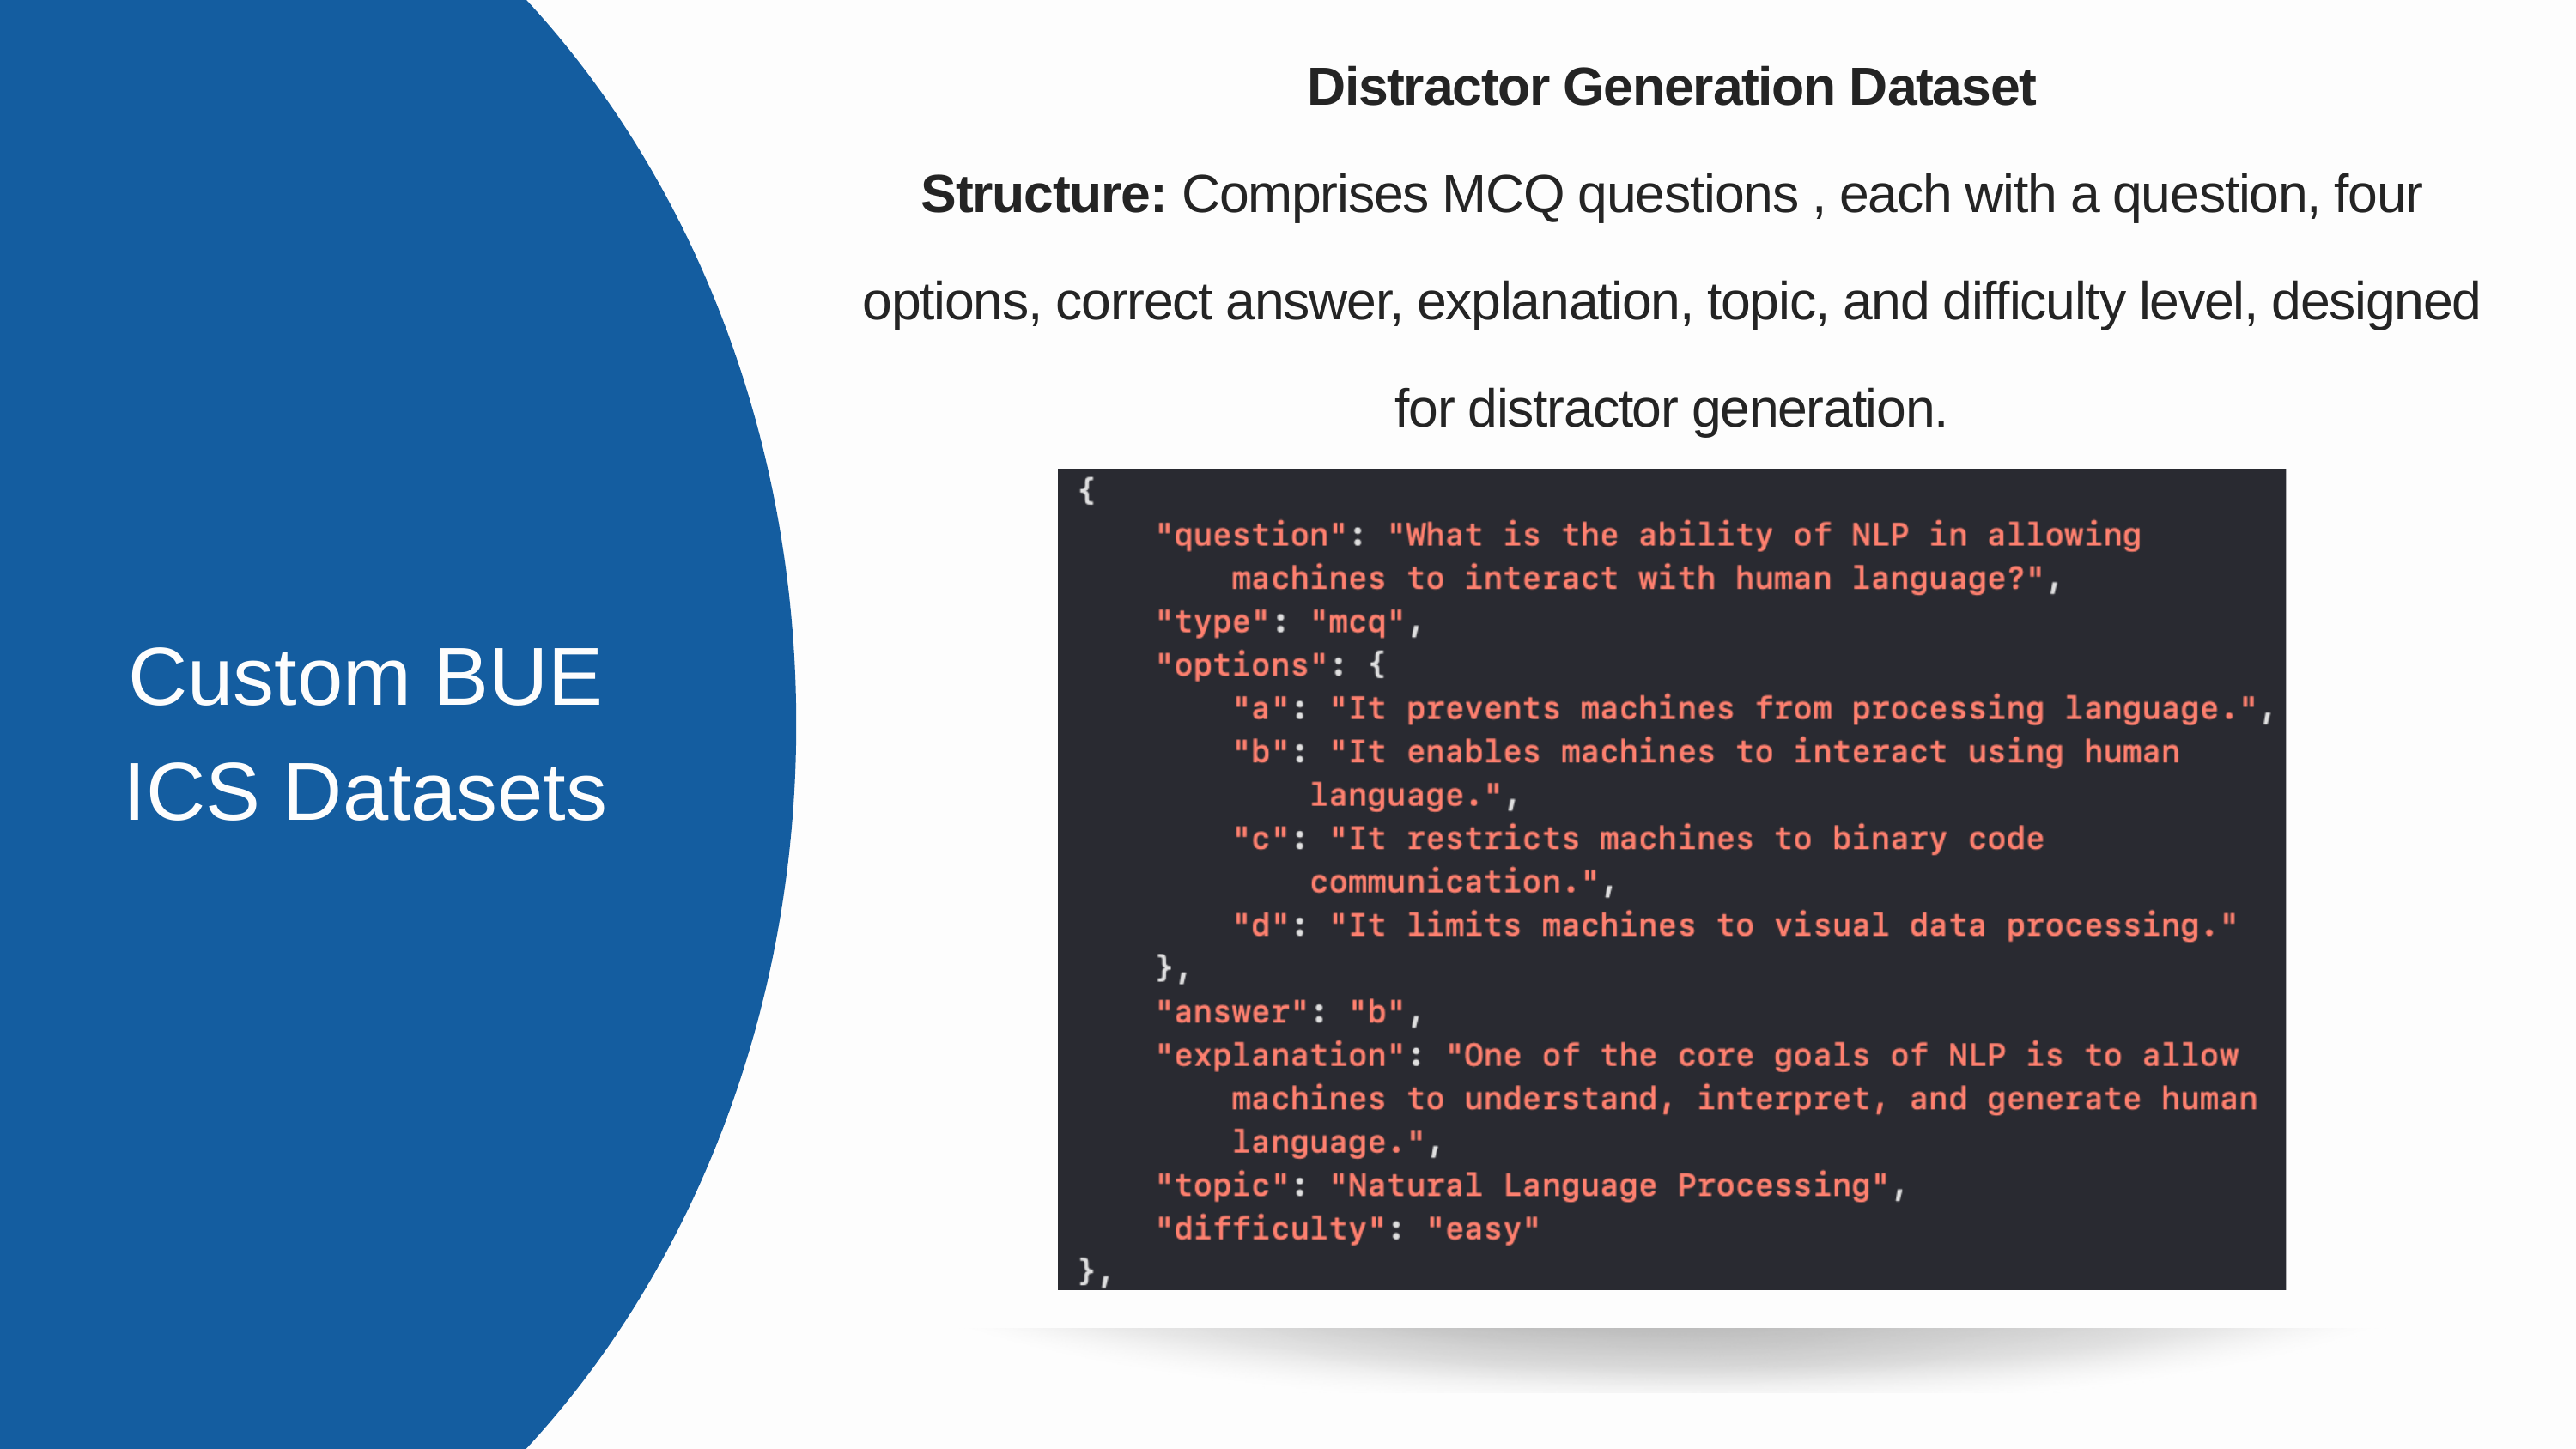

Distractor Generation Dataset
Structure: Comprises MCQ questions , each with a question, four options, correct answer, explanation, topic, and difficulty level, designed for distractor generation.

Custom BUE ICS Datasets